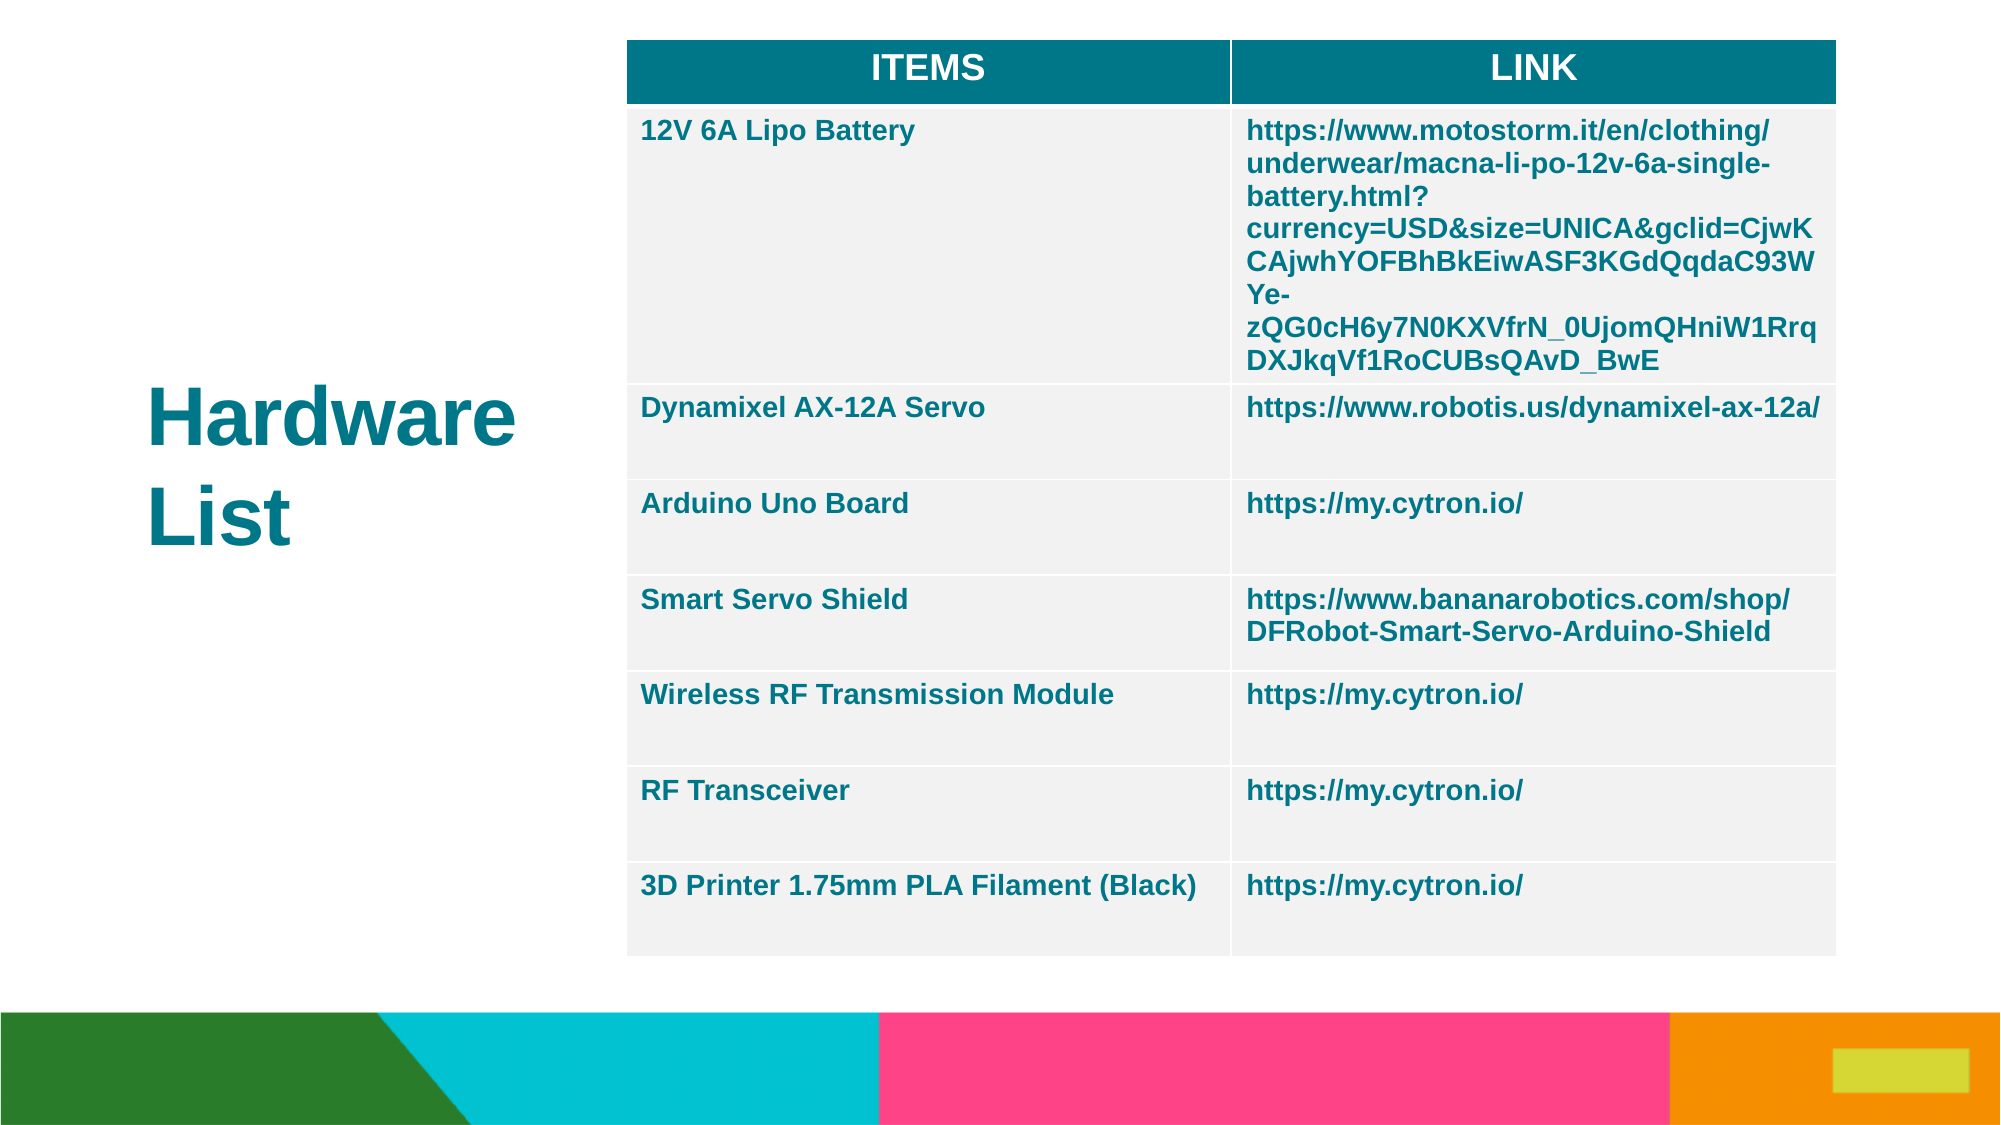

| ITEMS | LINK |
| --- | --- |
| 12V 6A Lipo Battery | https://www.motostorm.it/en/clothing/underwear/macna-li-po-12v-6a-single-battery.html?currency=USD&size=UNICA&gclid=CjwKCAjwhYOFBhBkEiwASF3KGdQqdaC93WYe-zQG0cH6y7N0KXVfrN\_0UjomQHniW1RrqDXJkqVf1RoCUBsQAvD\_BwE |
| Dynamixel AX-12A Servo | https://www.robotis.us/dynamixel-ax-12a/ |
| Arduino Uno Board | https://my.cytron.io/ |
| Smart Servo Shield | https://www.bananarobotics.com/shop/DFRobot-Smart-Servo-Arduino-Shield |
| Wireless RF Transmission Module | https://my.cytron.io/ |
| RF Transceiver | https://my.cytron.io/ |
| 3D Printer 1.75mm PLA Filament (Black) | https://my.cytron.io/ |
# Hardware List